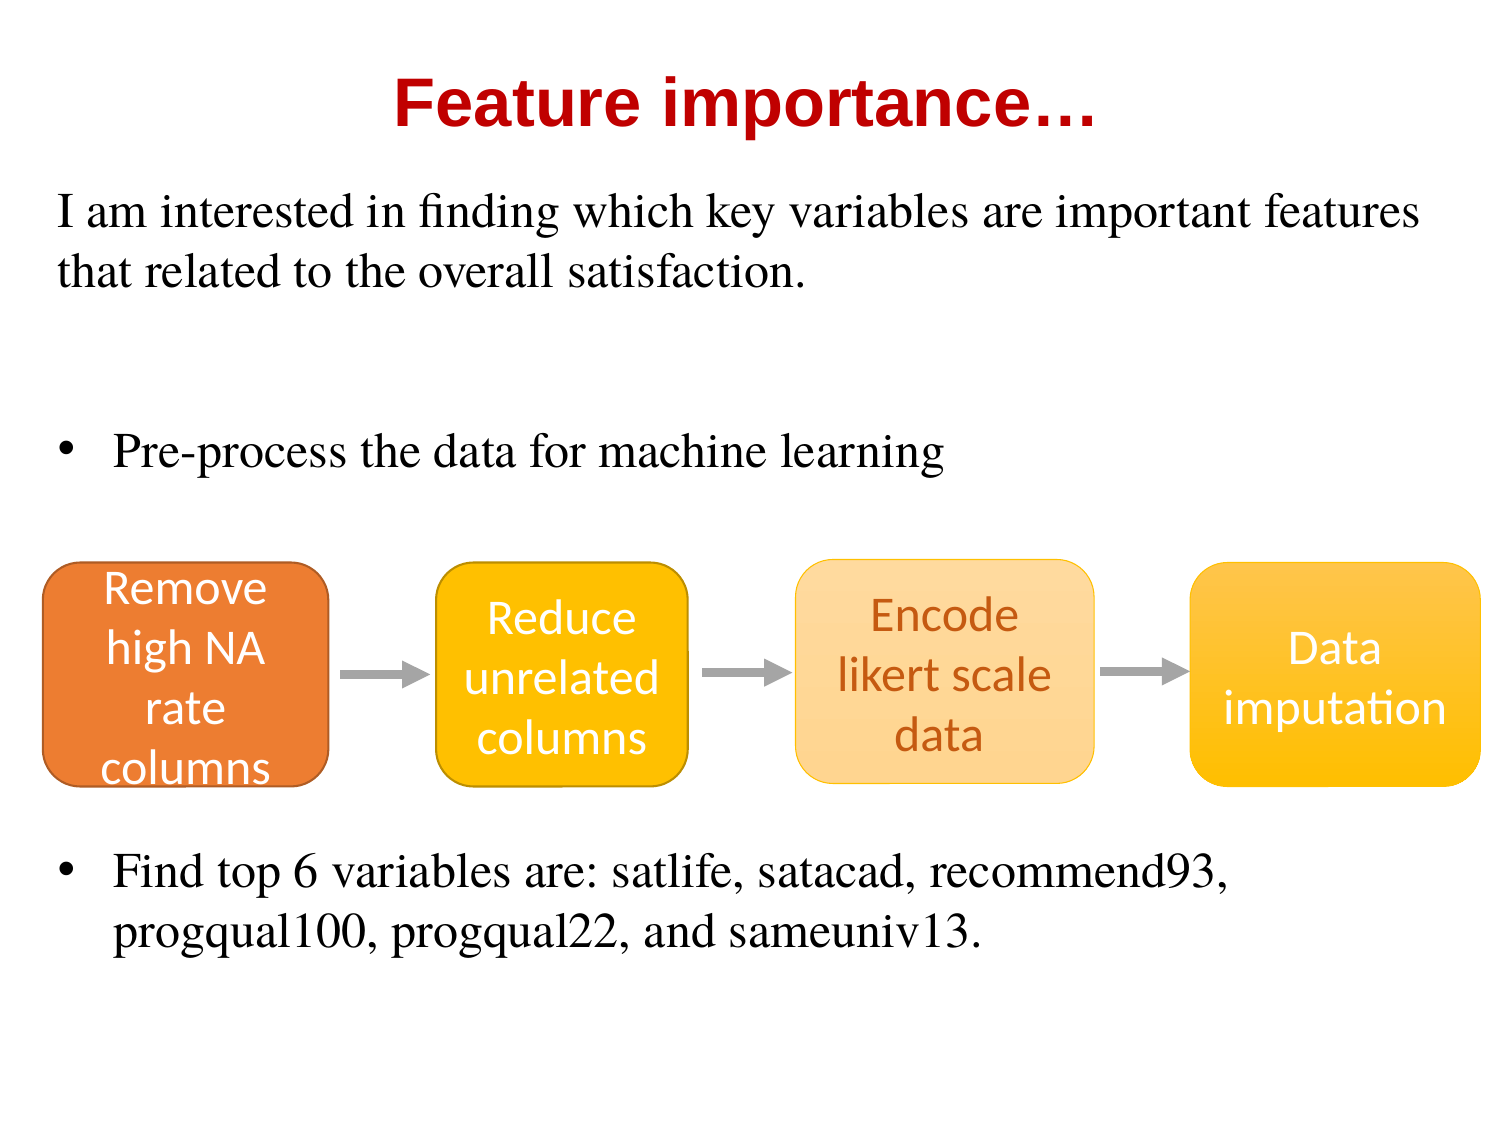

# Feature importance…
I am interested in finding which key variables are important features that related to the overall satisfaction.

Pre-process the data for machine learning

Find top 6 variables are: satlife, satacad, recommend93, progqual100, progqual22, and sameuniv13.
Encode likert scale data
Remove high NA rate columns
Reduce unrelated columns
Data imputation